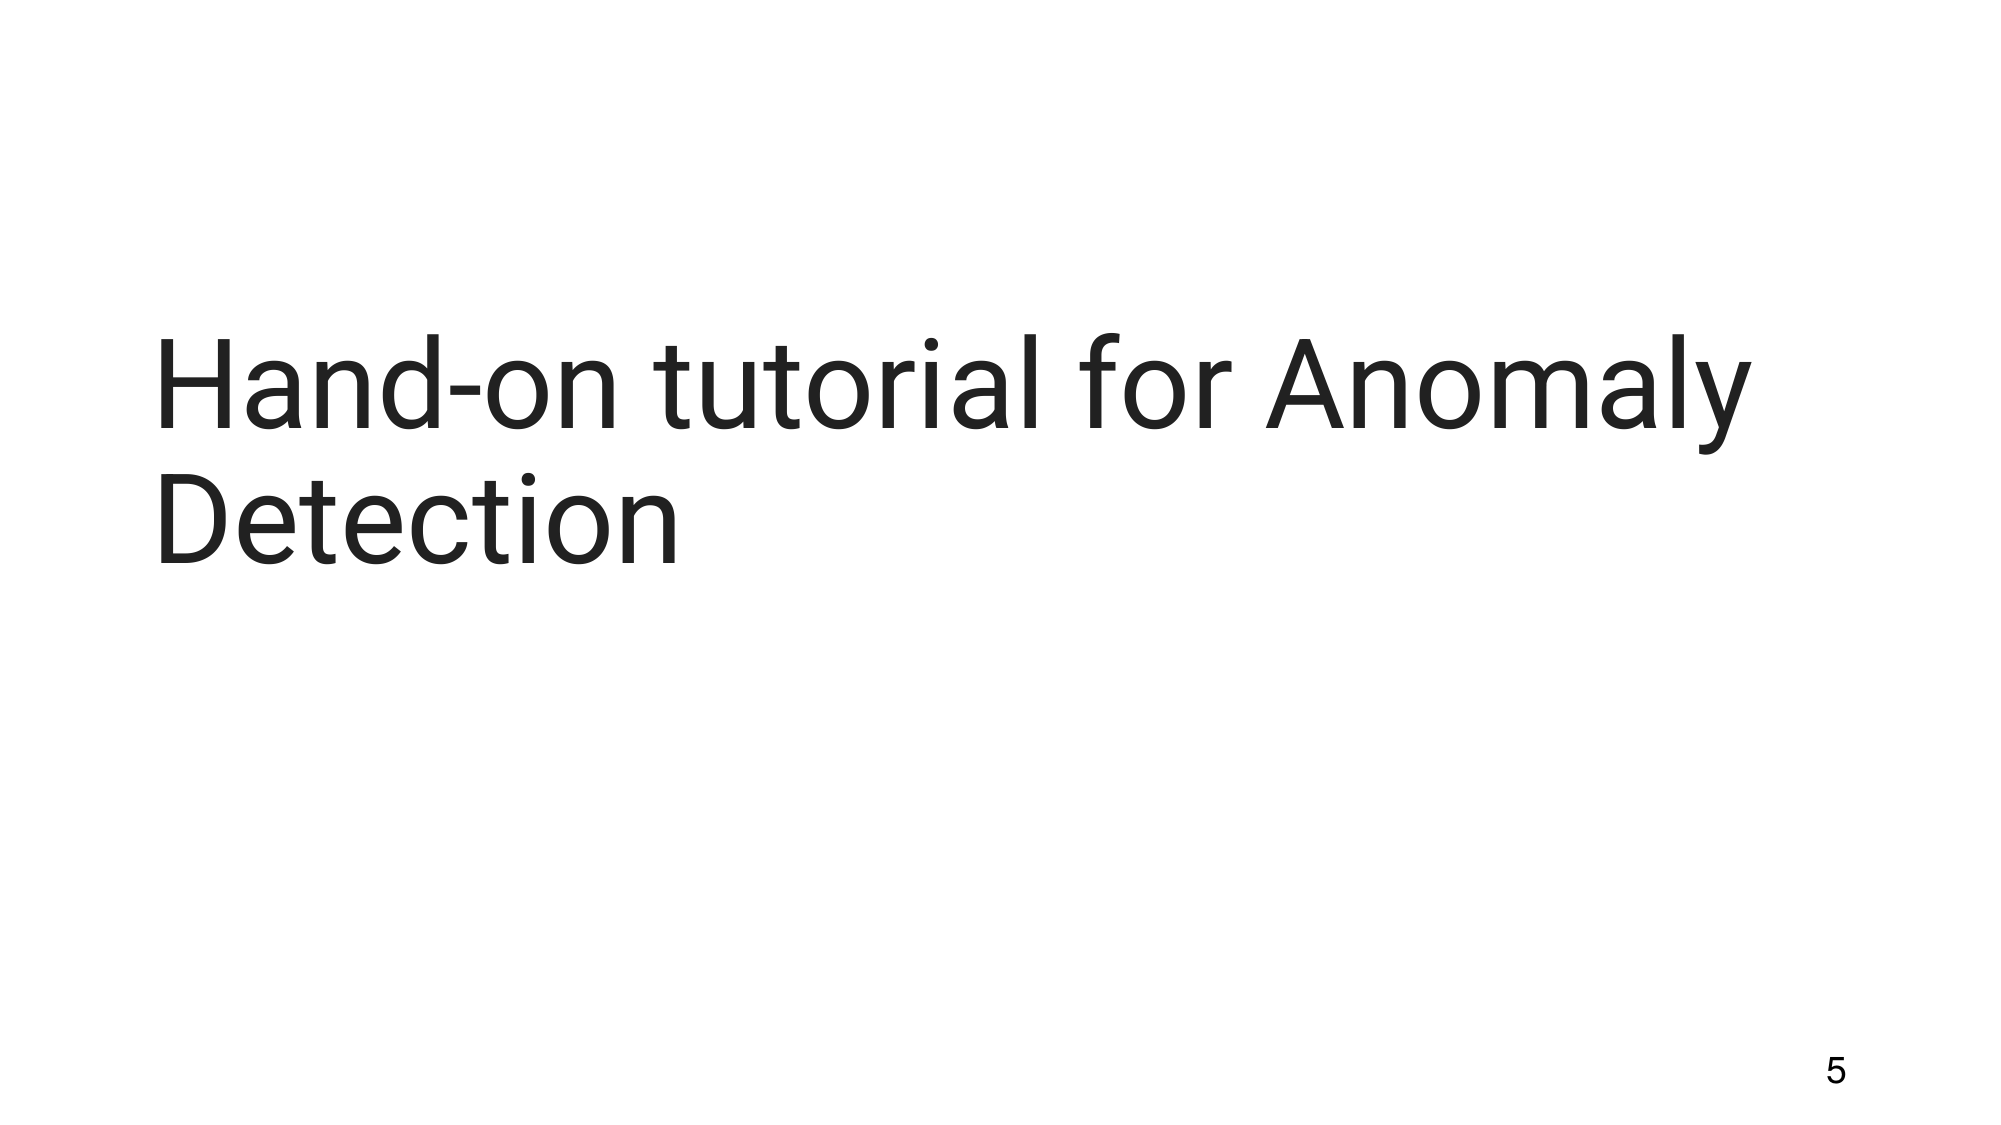

# Hand-on tutorial for Anomaly Detection

5